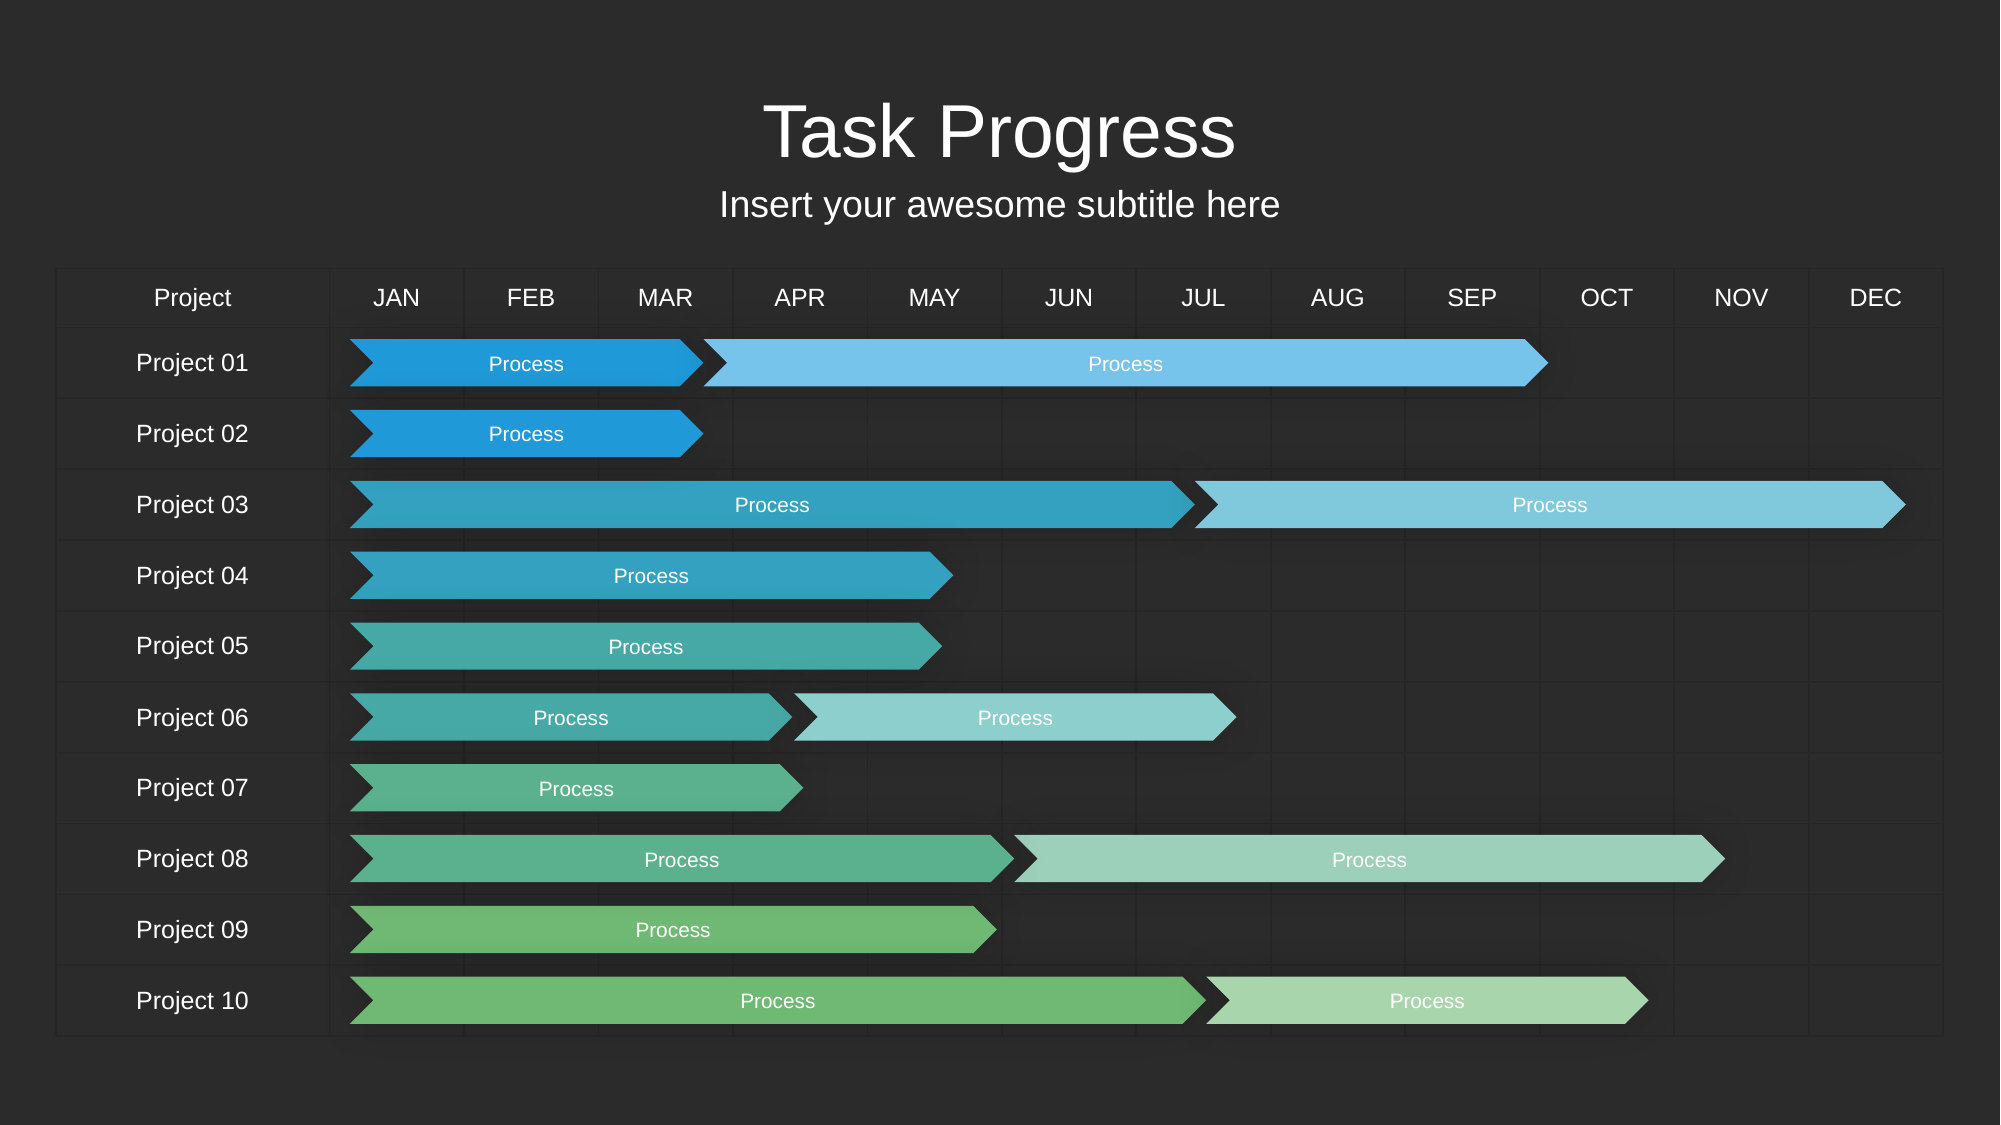

# Task Progress
Insert your awesome subtitle here
| Project | JAN | FEB | MAR | APR | MAY | JUN | JUL | AUG | SEP | OCT | NOV | DEC |
| --- | --- | --- | --- | --- | --- | --- | --- | --- | --- | --- | --- | --- |
| Project 01 |  |  |  |  |  |  |  |  |  |  |  |  |
| Project 02 |  |  |  |  |  |  |  |  |  |  |  |  |
| Project 03 |  |  |  |  |  |  |  |  |  |  |  |  |
| Project 04 |  |  |  |  |  |  |  |  |  |  |  |  |
| Project 05 |  |  |  |  |  |  |  |  |  |  |  |  |
| Project 06 |  |  |  |  |  |  |  |  |  |  |  |  |
| Project 07 |  |  |  |  |  |  |  |  |  |  |  |  |
| Project 08 |  |  |  |  |  |  |  |  |  |  |  |  |
| Project 09 |  |  |  |  |  |  |  |  |  |  |  |  |
| Project 10 |  |  |  |  |  |  |  |  |  |  |  |  |
Process
Process
Process
Process
Process
Process
Process
Process
Process
Process
Process
Process
Process
Process
Process